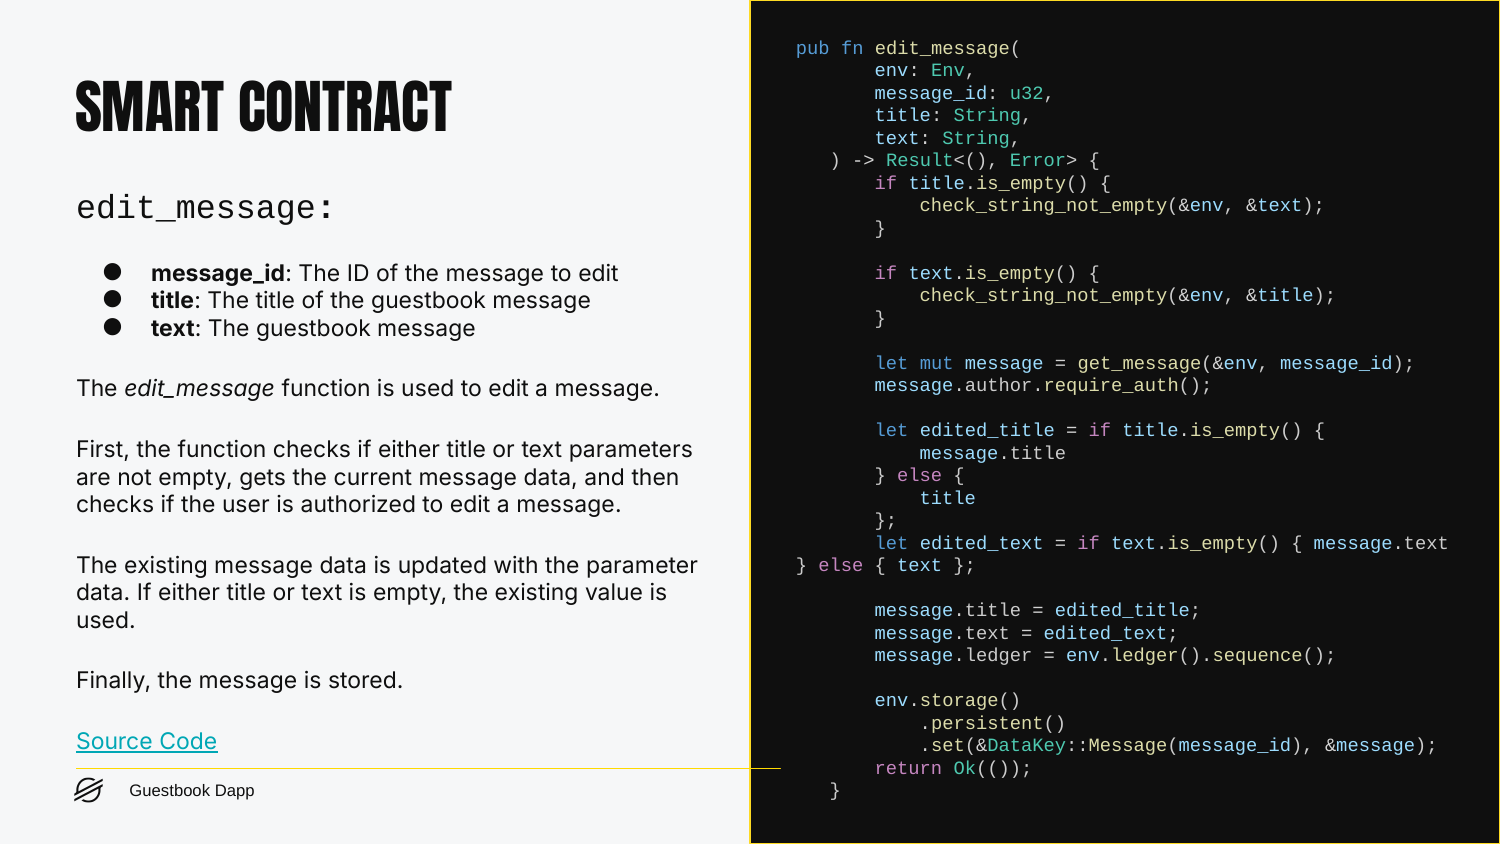

pub fn edit_message(
       env: Env,
       message_id: u32,
       title: String,
       text: String,
   ) -> Result<(), Error> {
       if title.is_empty() {
           check_string_not_empty(&env, &text);
       }

       if text.is_empty() {
           check_string_not_empty(&env, &title);
       }

       let mut message = get_message(&env, message_id);
       message.author.require_auth();

       let edited_title = if title.is_empty() {
           message.title
       } else {
           title
       };
       let edited_text = if text.is_empty() { message.text } else { text };

       message.title = edited_title;
       message.text = edited_text;
       message.ledger = env.ledger().sequence();

       env.storage()
           .persistent()
           .set(&DataKey::Message(message_id), &message);
       return Ok(());
   }
# SMART CONTRACT
edit_message:
message_id: The ID of the message to edit
title: The title of the guestbook message
text: The guestbook message
The edit_message function is used to edit a message.
First, the function checks if either title or text parameters are not empty, gets the current message data, and then checks if the user is authorized to edit a message.
The existing message data is updated with the parameter data. If either title or text is empty, the existing value is used.
Finally, the message is stored.
Source Code
12
Guestbook Dapp